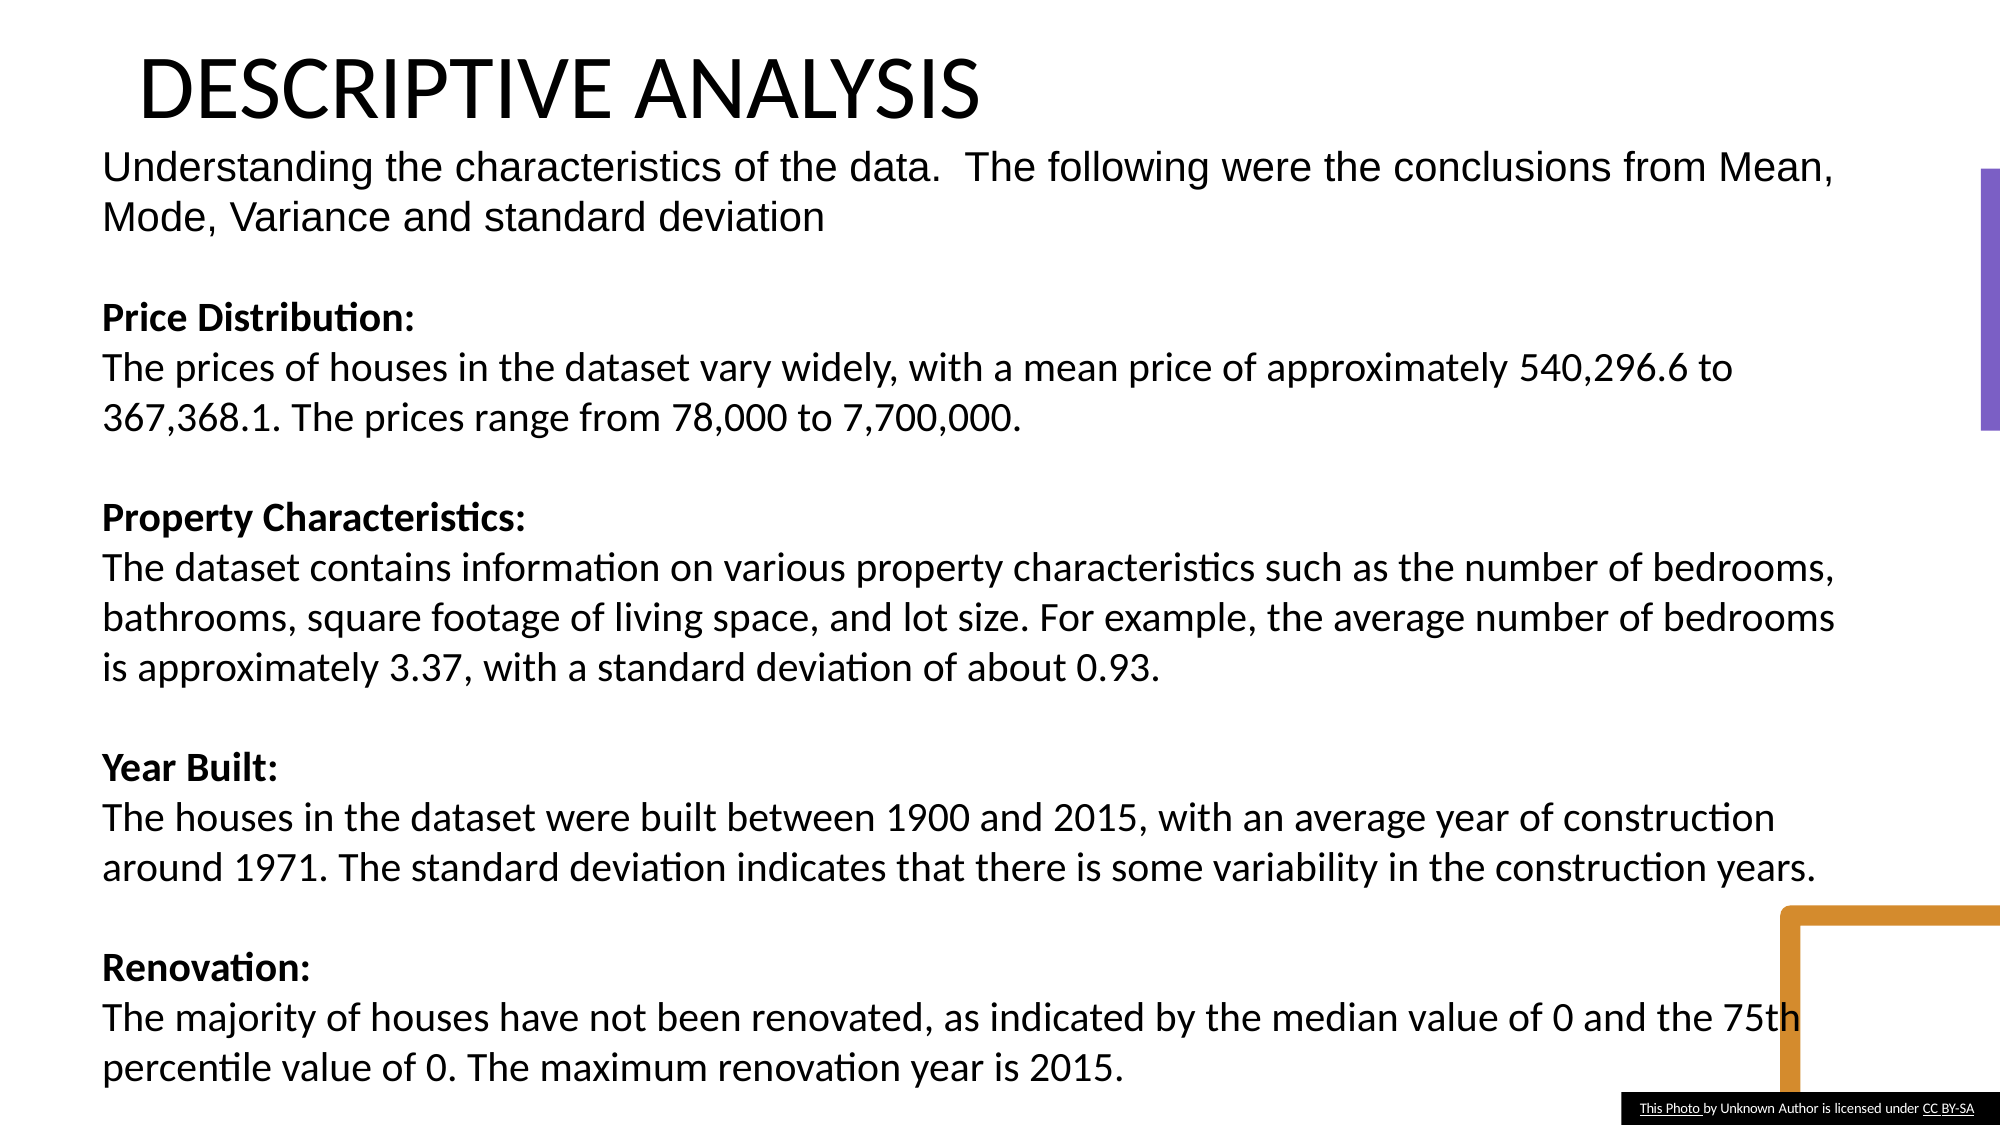

# DESCRIPTIVE ANALYSIS
Understanding the characteristics of the data.  The following were the conclusions from Mean, Mode, Variance and standard deviation

Price Distribution:
The prices of houses in the dataset vary widely, with a mean price of approximately 540,296.6 to 367,368.1. The prices range from 78,000 to 7,700,000.

Property Characteristics:
The dataset contains information on various property characteristics such as the number of bedrooms, bathrooms, square footage of living space, and lot size. For example, the average number of bedrooms is approximately 3.37, with a standard deviation of about 0.93.

Year Built:
The houses in the dataset were built between 1900 and 2015, with an average year of construction around 1971. The standard deviation indicates that there is some variability in the construction years.

Renovation:
The majority of houses have not been renovated, as indicated by the median value of 0 and the 75th percentile value of 0. The maximum renovation year is 2015.

This Photo by Unknown Author is licensed under CC BY-SA